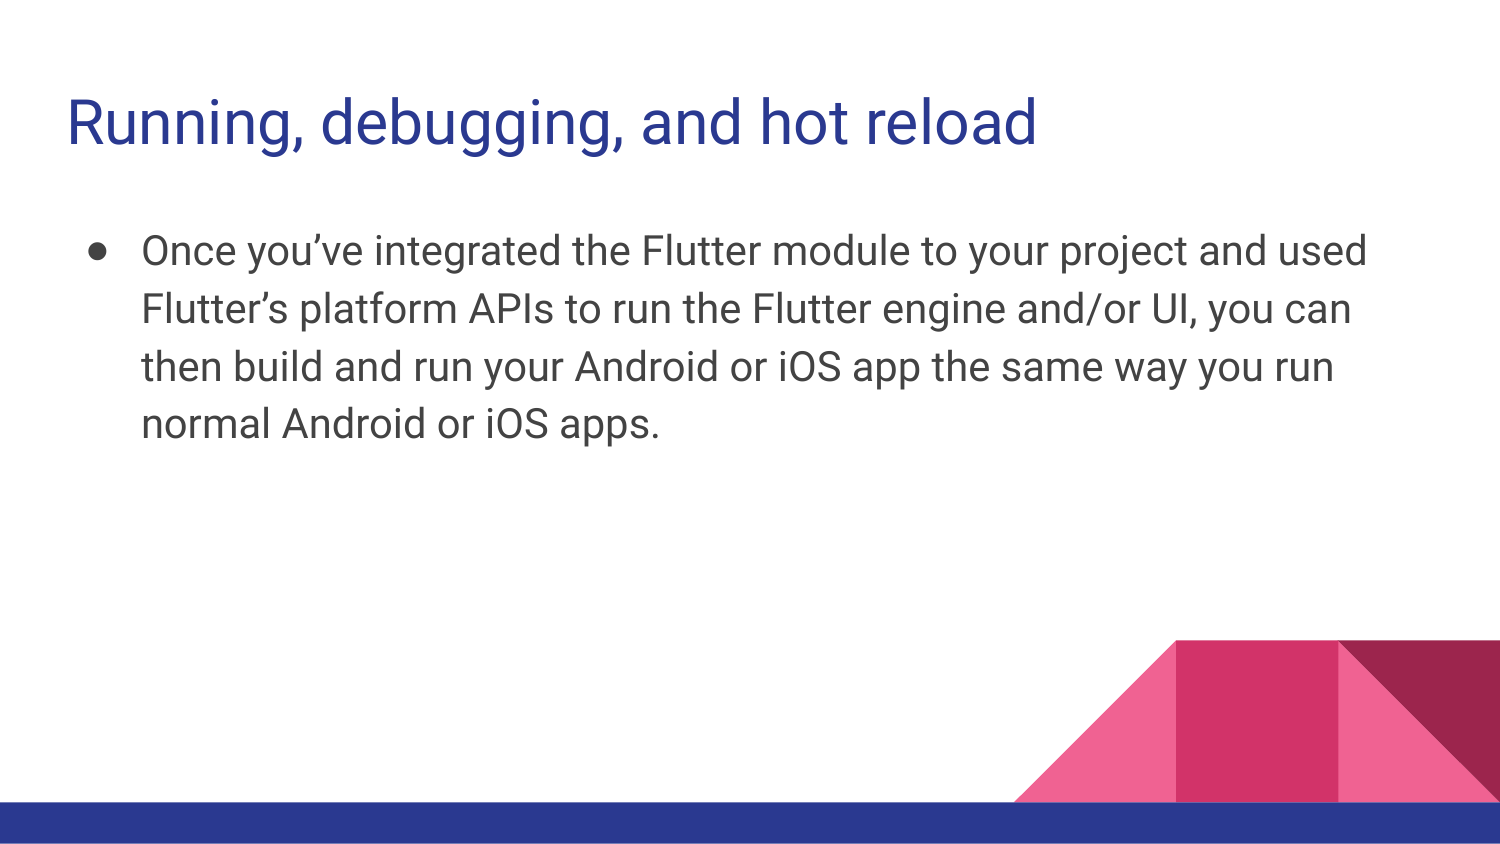

# Running, debugging, and hot reload
Once you’ve integrated the Flutter module to your project and used Flutter’s platform APIs to run the Flutter engine and/or UI, you can then build and run your Android or iOS app the same way you run normal Android or iOS apps.